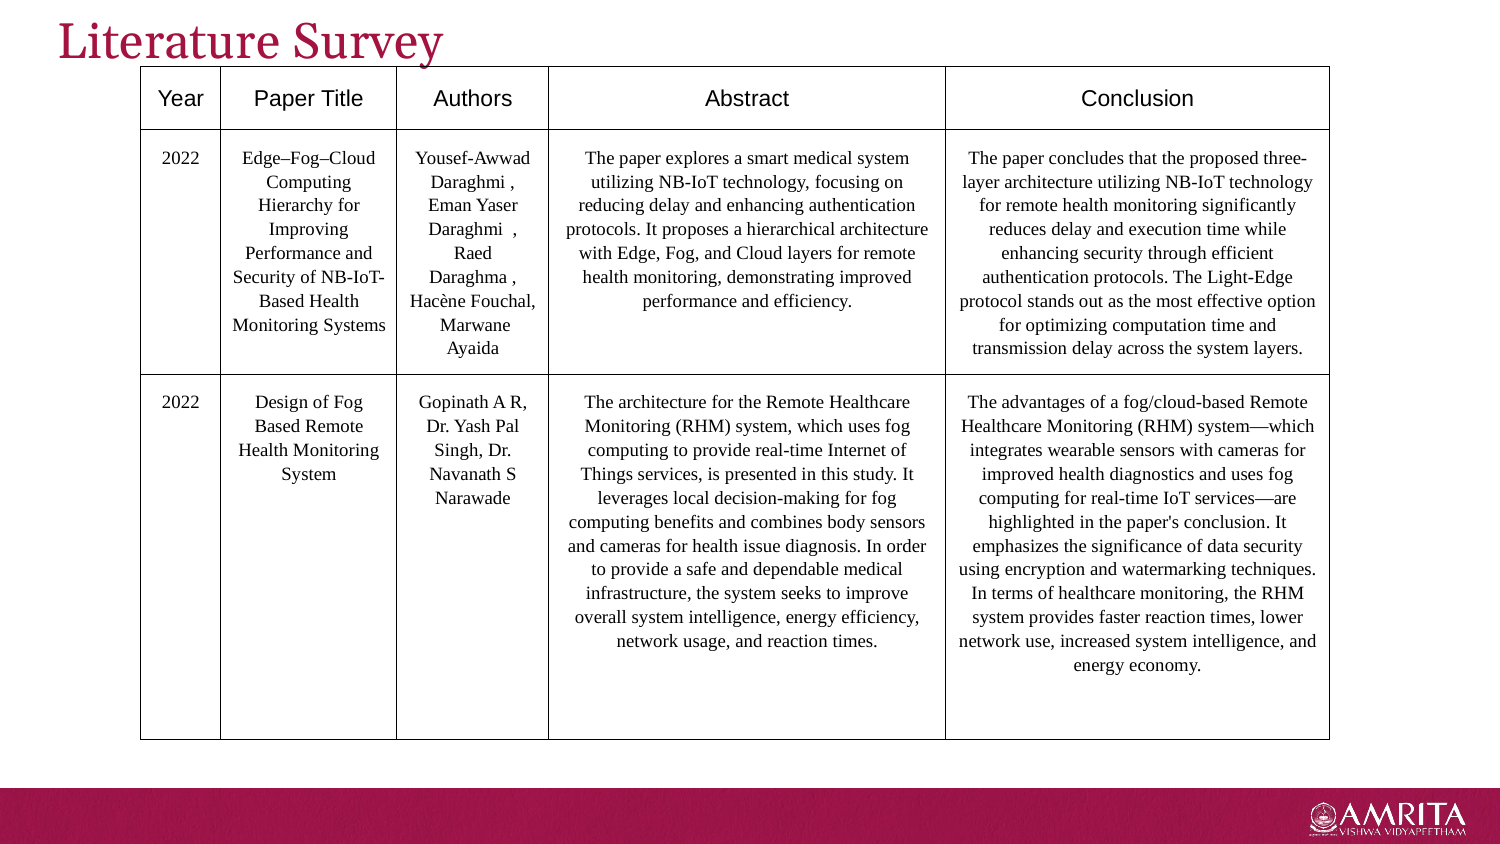

# Literature Survey
| Year | Paper Title | Authors | Abstract | Conclusion |
| --- | --- | --- | --- | --- |
| 2022 | Edge–Fog–Cloud Computing Hierarchy for Improving Performance and Security of NB-IoT-Based Health Monitoring Systems | Yousef-Awwad Daraghmi , Eman Yaser Daraghmi , Raed Daraghma , Hacène Fouchal, Marwane Ayaida | The paper explores a smart medical system utilizing NB-IoT technology, focusing on reducing delay and enhancing authentication protocols. It proposes a hierarchical architecture with Edge, Fog, and Cloud layers for remote health monitoring, demonstrating improved performance and efficiency. | The paper concludes that the proposed three-layer architecture utilizing NB-IoT technology for remote health monitoring significantly reduces delay and execution time while enhancing security through efficient authentication protocols. The Light-Edge protocol stands out as the most effective option for optimizing computation time and transmission delay across the system layers. |
| 2022 | Design of Fog Based Remote Health Monitoring System | Gopinath A R, Dr. Yash Pal Singh, Dr. Navanath S Narawade | The architecture for the Remote Healthcare Monitoring (RHM) system, which uses fog computing to provide real-time Internet of Things services, is presented in this study. It leverages local decision-making for fog computing benefits and combines body sensors and cameras for health issue diagnosis. In order to provide a safe and dependable medical infrastructure, the system seeks to improve overall system intelligence, energy efficiency, network usage, and reaction times. | The advantages of a fog/cloud-based Remote Healthcare Monitoring (RHM) system—which integrates wearable sensors with cameras for improved health diagnostics and uses fog computing for real-time IoT services—are highlighted in the paper's conclusion. It emphasizes the significance of data security using encryption and watermarking techniques. In terms of healthcare monitoring, the RHM system provides faster reaction times, lower network use, increased system intelligence, and energy economy. |